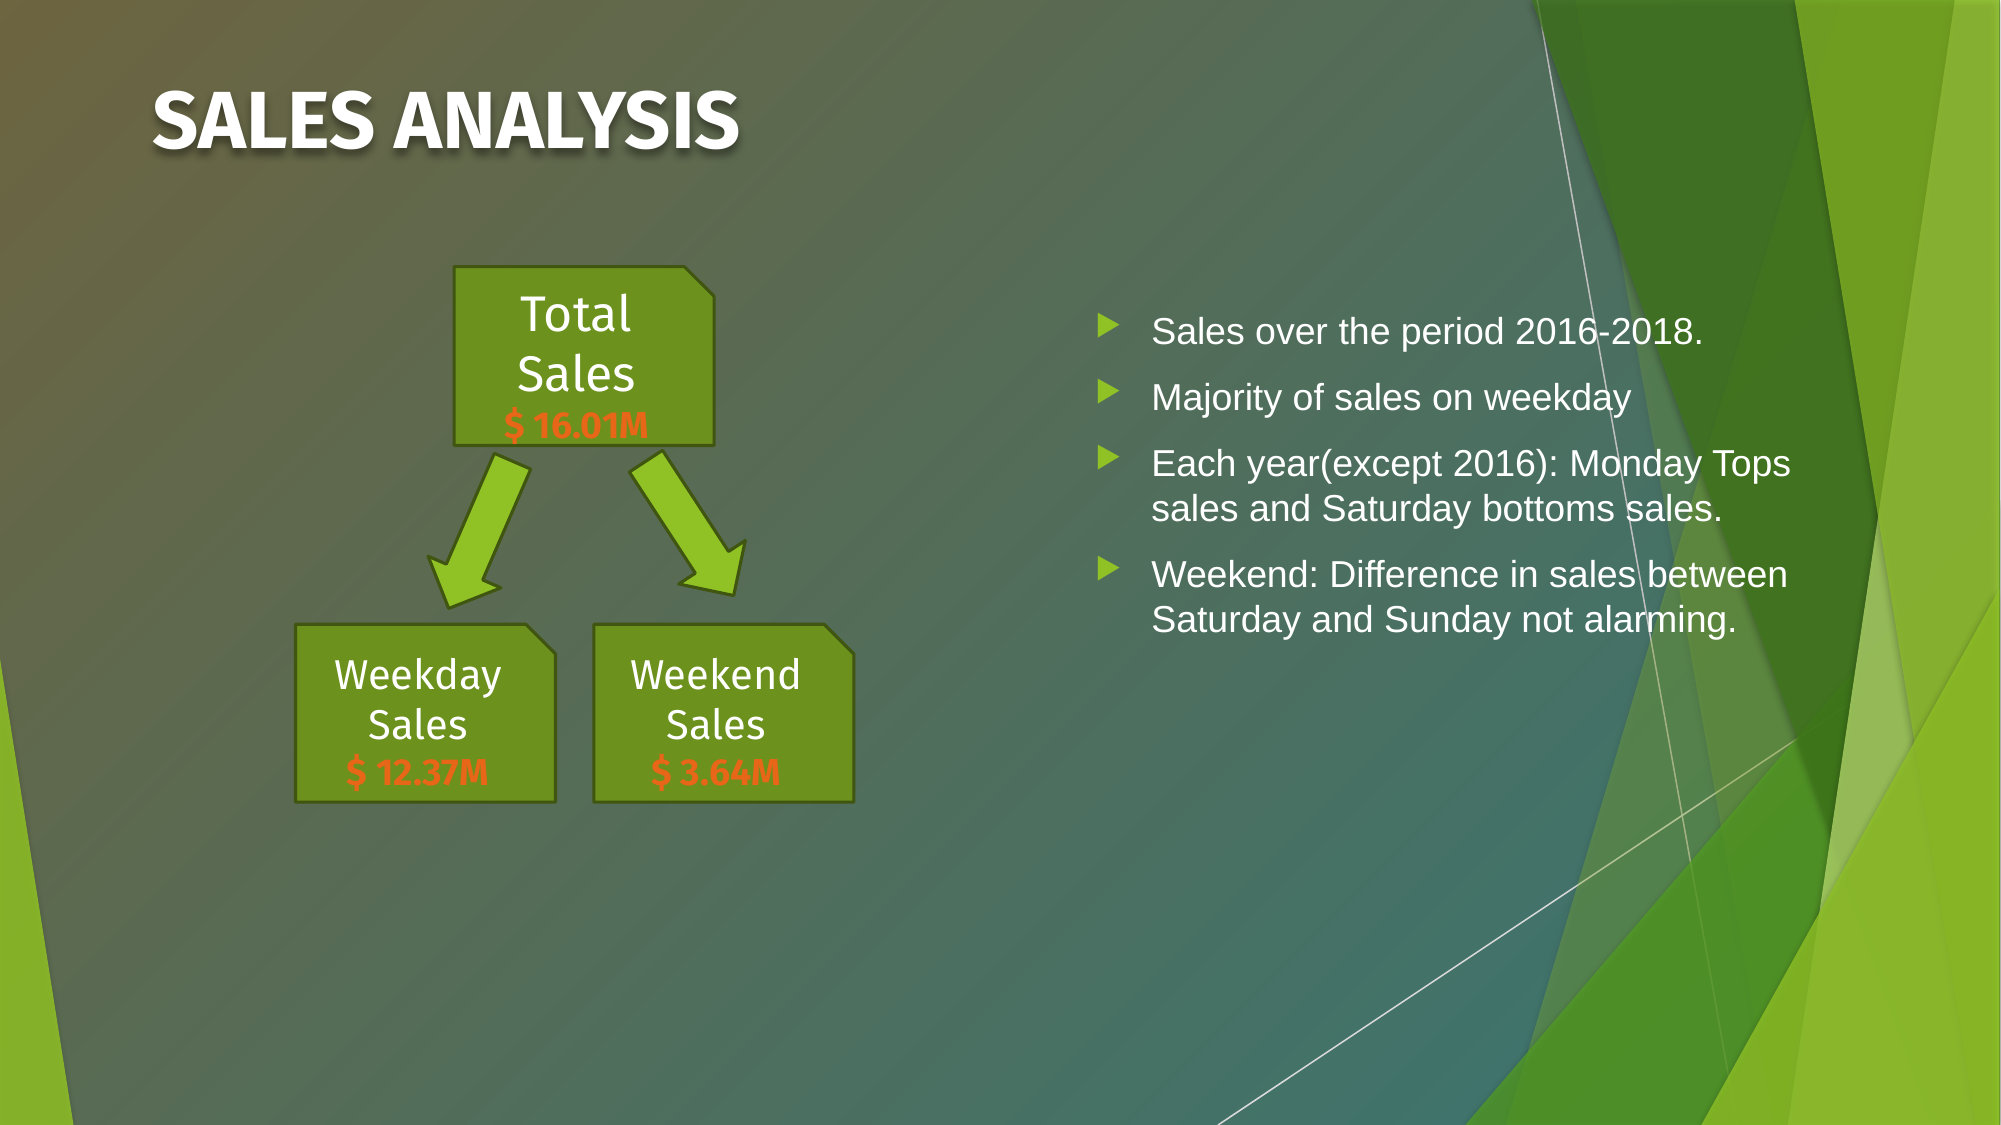

# SALES ANALYSIS
Total Sales
$ 16.01M
Sales over the period 2016-2018.
Majority of sales on weekday
Each year(except 2016): Monday Tops sales and Saturday bottoms sales.
Weekend: Difference in sales between Saturday and Sunday not alarming.

Weekday Sales
$ 12.37M
Weekend Sales
$ 3.64M